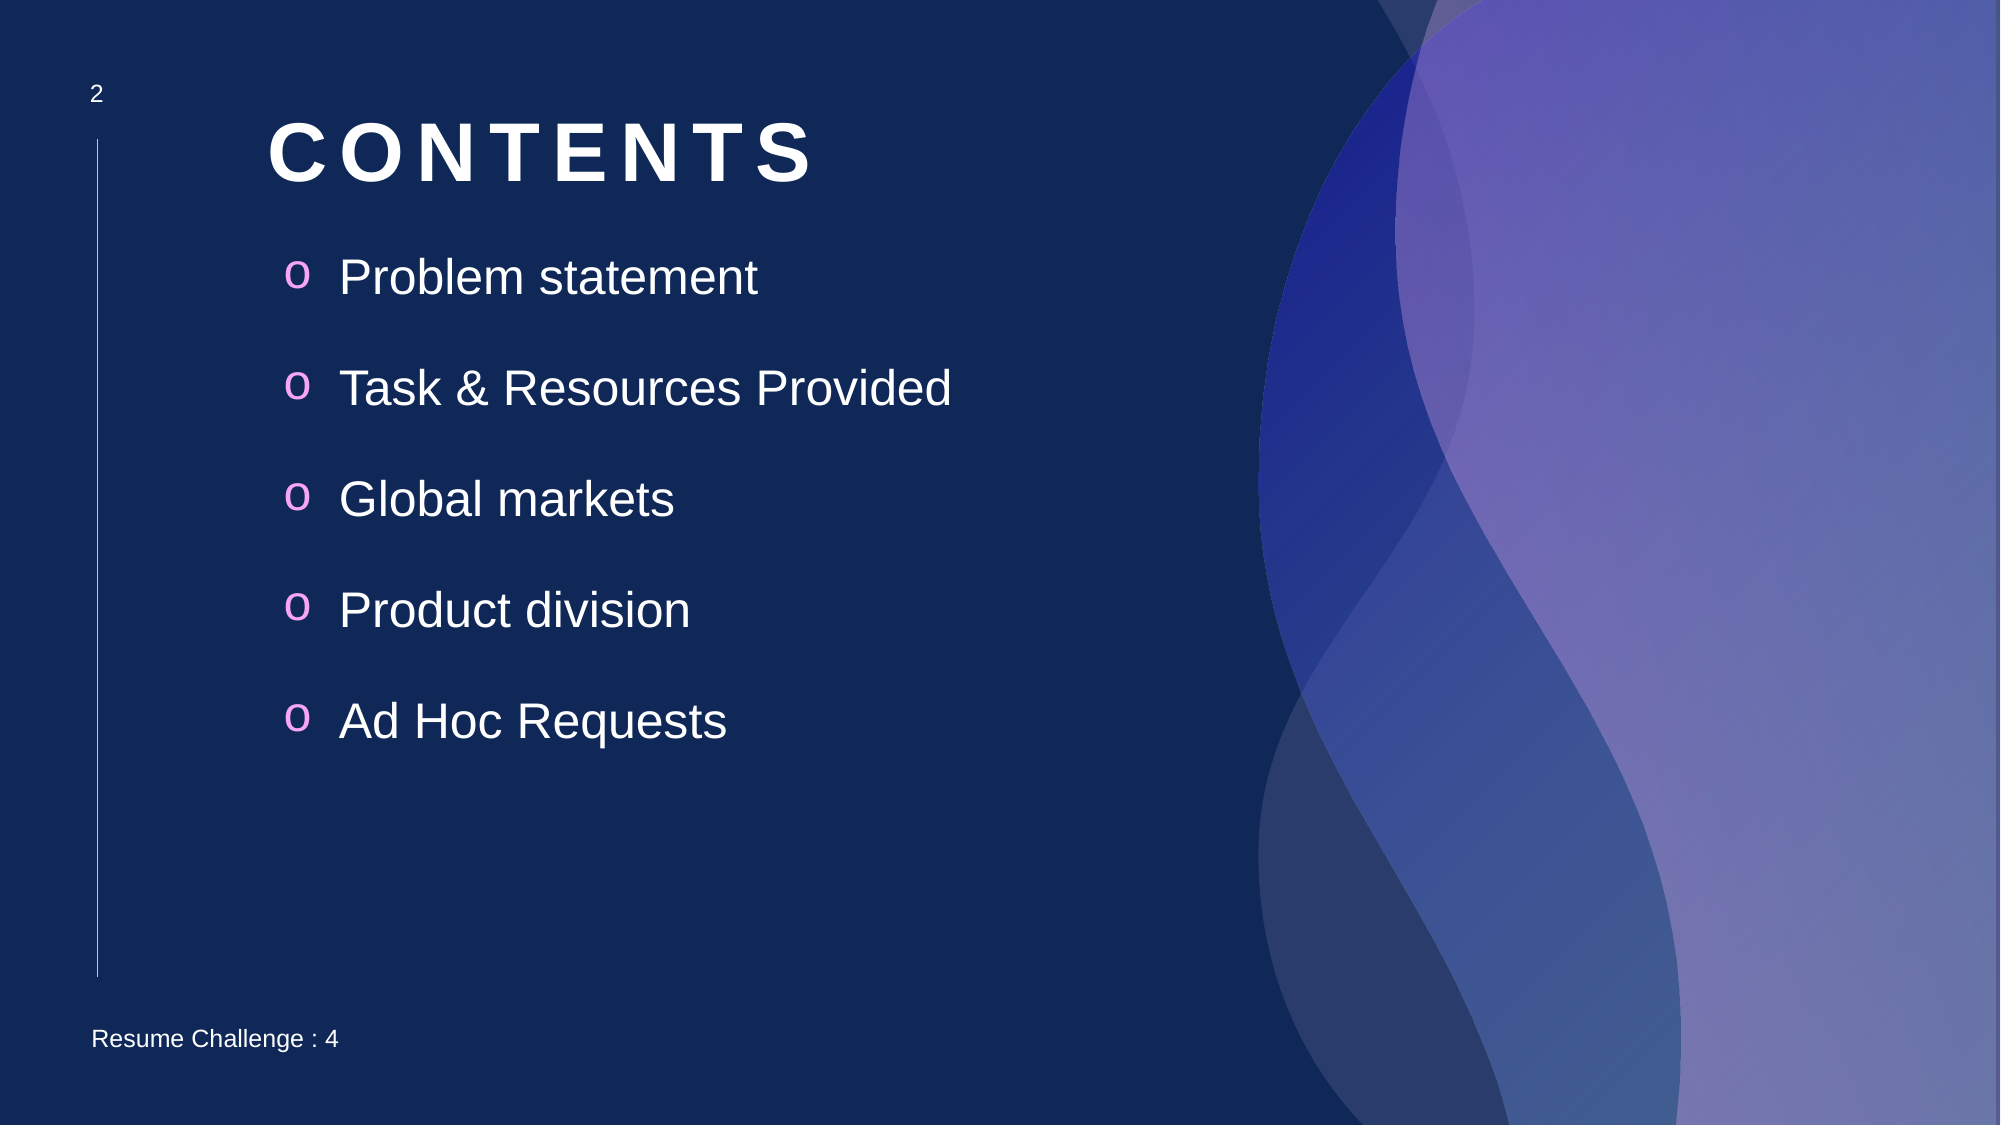

2
# CONTENTS
Problem statement
Task & Resources Provided
Global markets
Product division
Ad Hoc Requests
Resume Challenge : 4